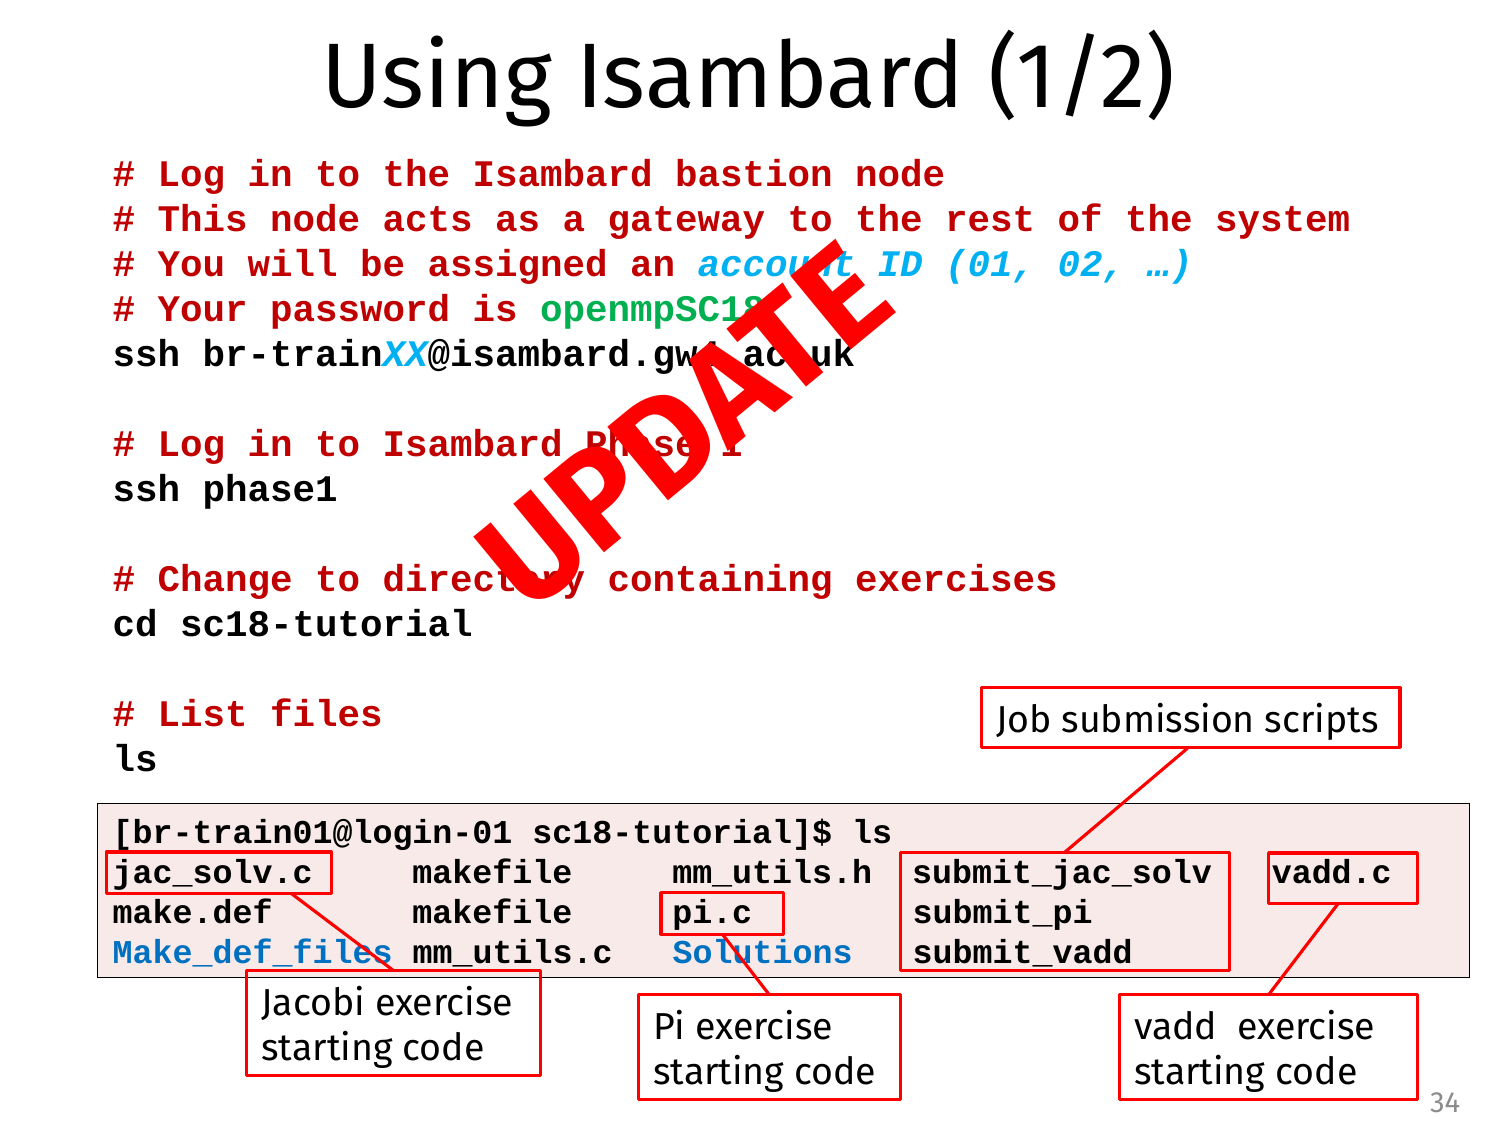

# Using Isambard (1/2)
# Log in to the Isambard bastion node
# This node acts as a gateway to the rest of the system
# You will be assigned an account ID (01, 02, …)
# Your password is openmpSC18
ssh br-trainXX@isambard.gw4.ac.uk

# Log in to Isambard Phase 1
ssh phase1

# Change to directory containing exercises
cd sc18-tutorial

# List files
ls
UPDATE
Job submission scripts
[br-train01@login-01 sc18-tutorial]$ ls
jac_solv.c     makefile     mm_utils.h  submit_jac_solv   vadd.c
make.def       makefile     pi.c        submit_pi
Make_def_files mm_utils.c   Solutions   submit_vadd

Jacobi exercise starting code
Pi exercise starting code
vadd  exercise starting code
34